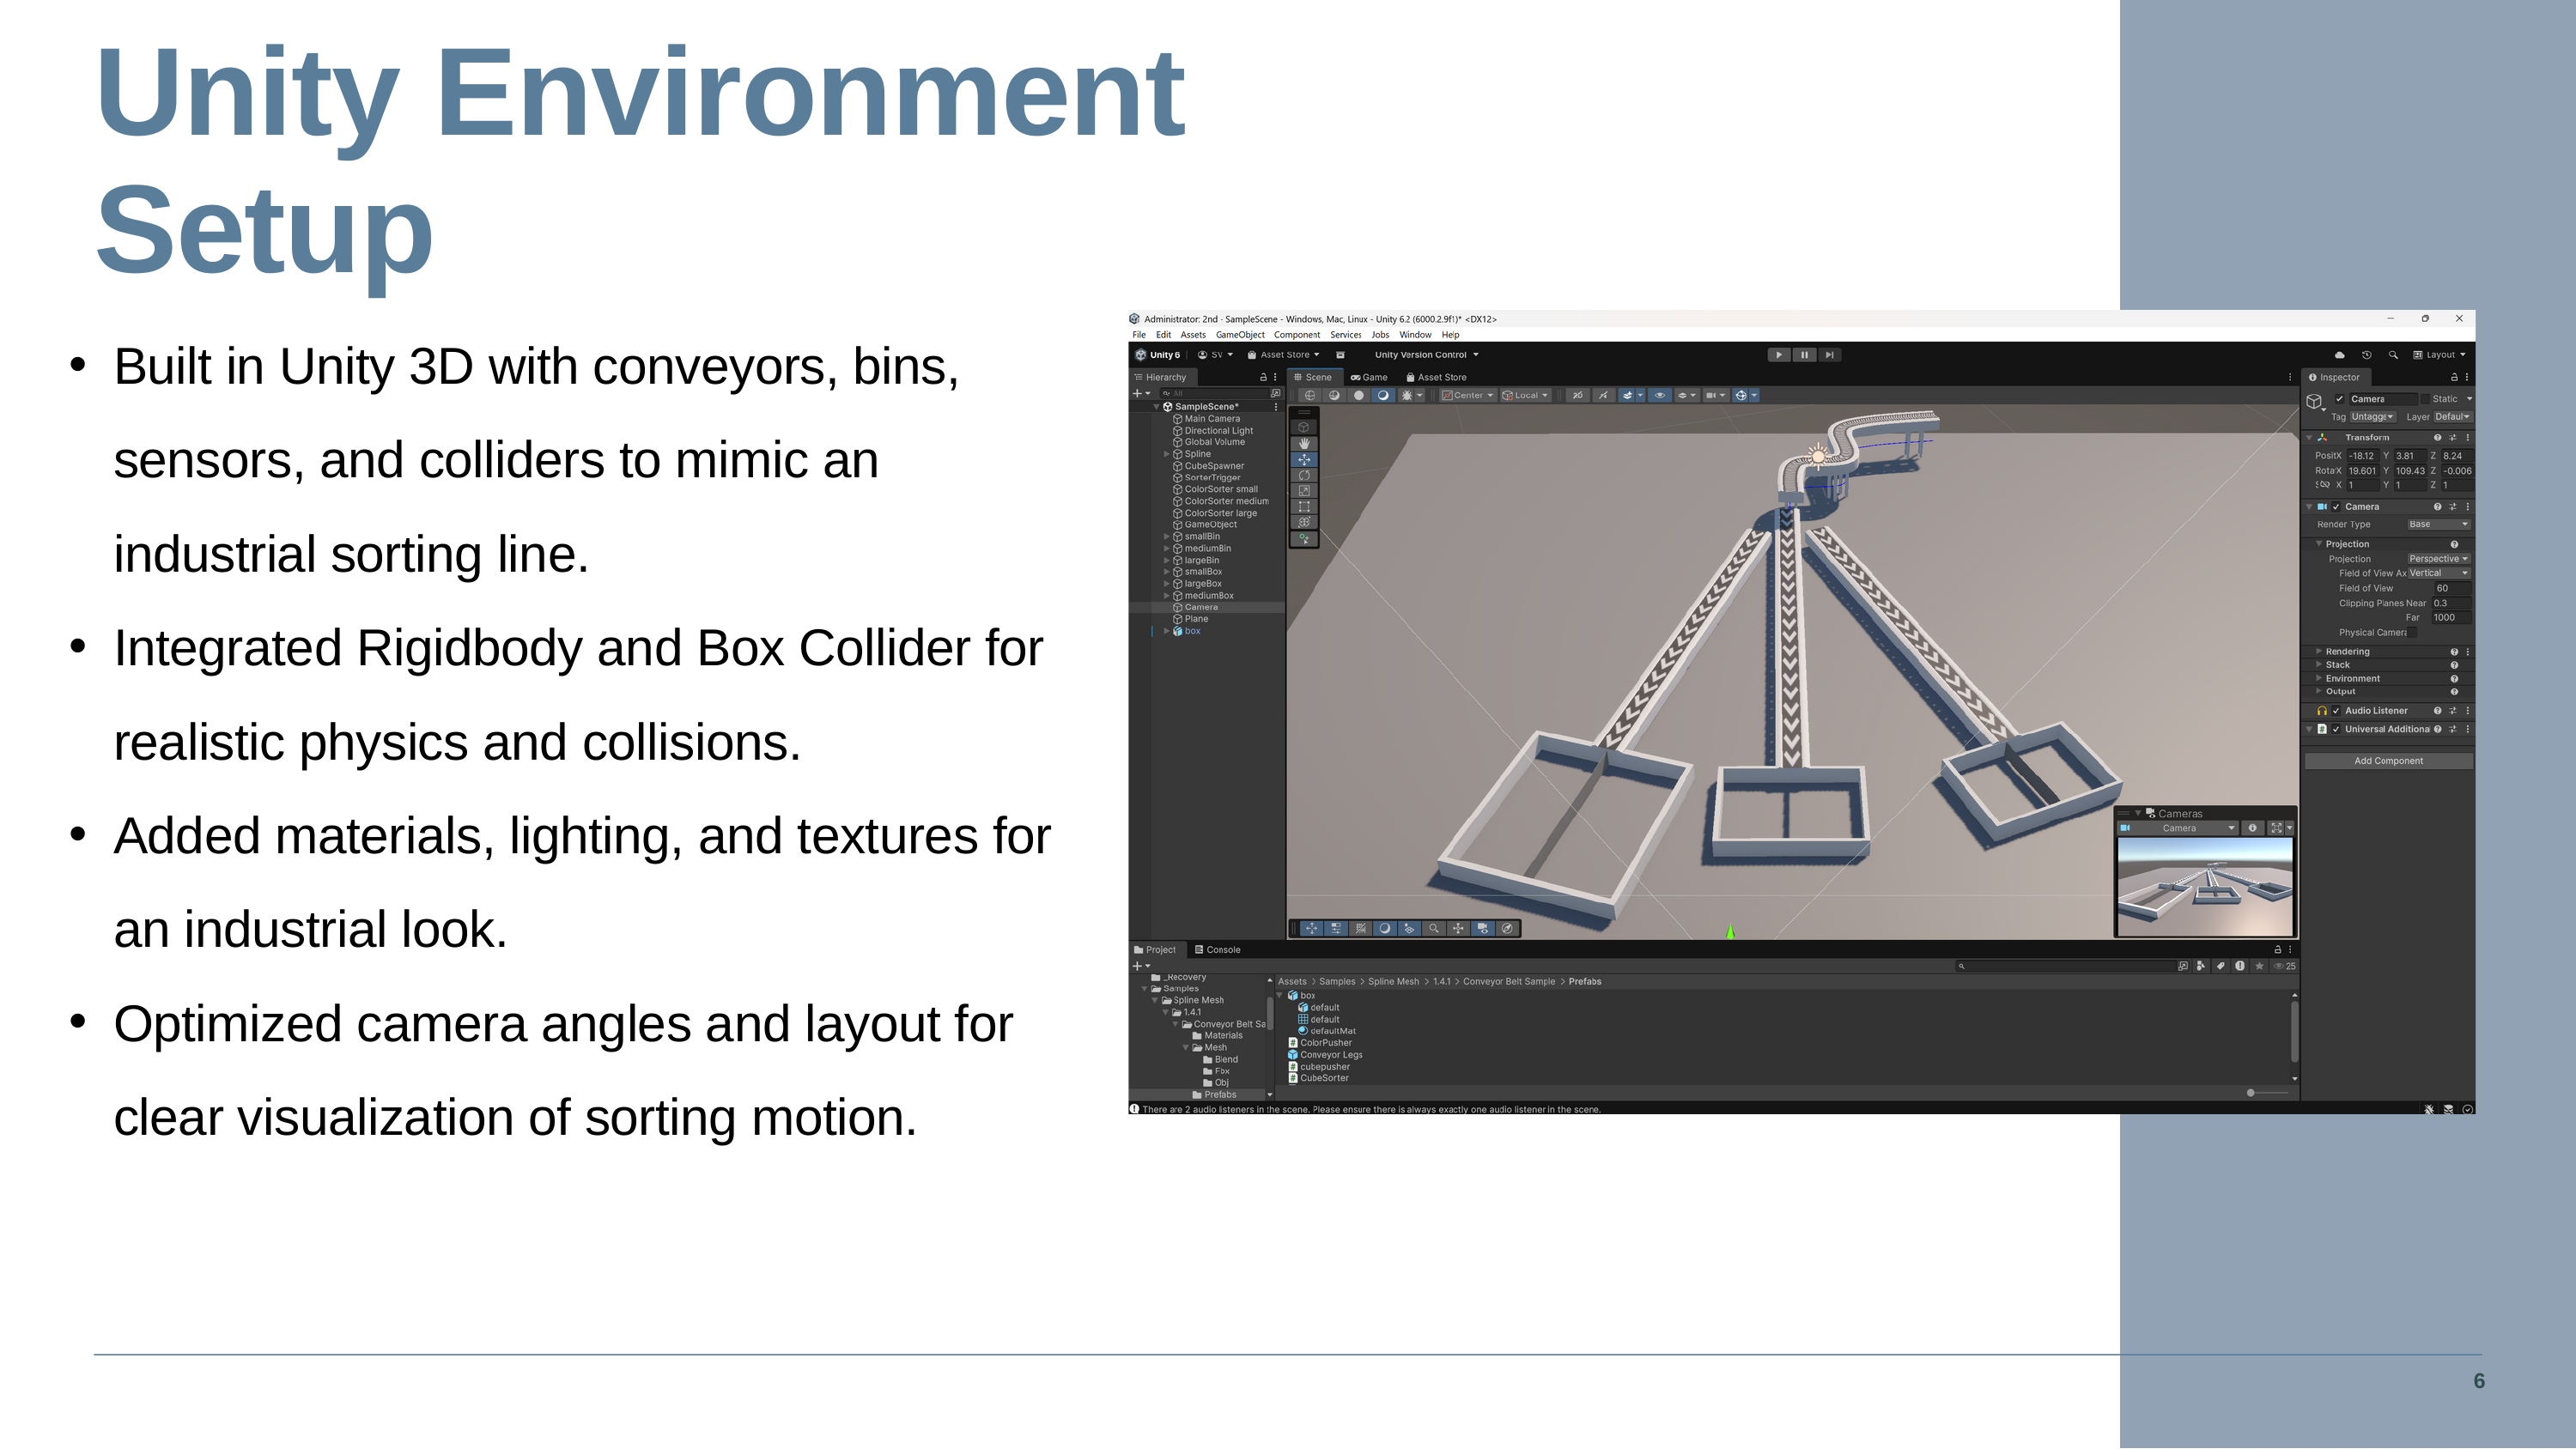

Unity Environment Setup
Built in Unity 3D with conveyors, bins, sensors, and colliders to mimic an industrial sorting line.
Integrated Rigidbody and Box Collider for realistic physics and collisions.
Added materials, lighting, and textures for an industrial look.
Optimized camera angles and layout for clear visualization of sorting motion.

6